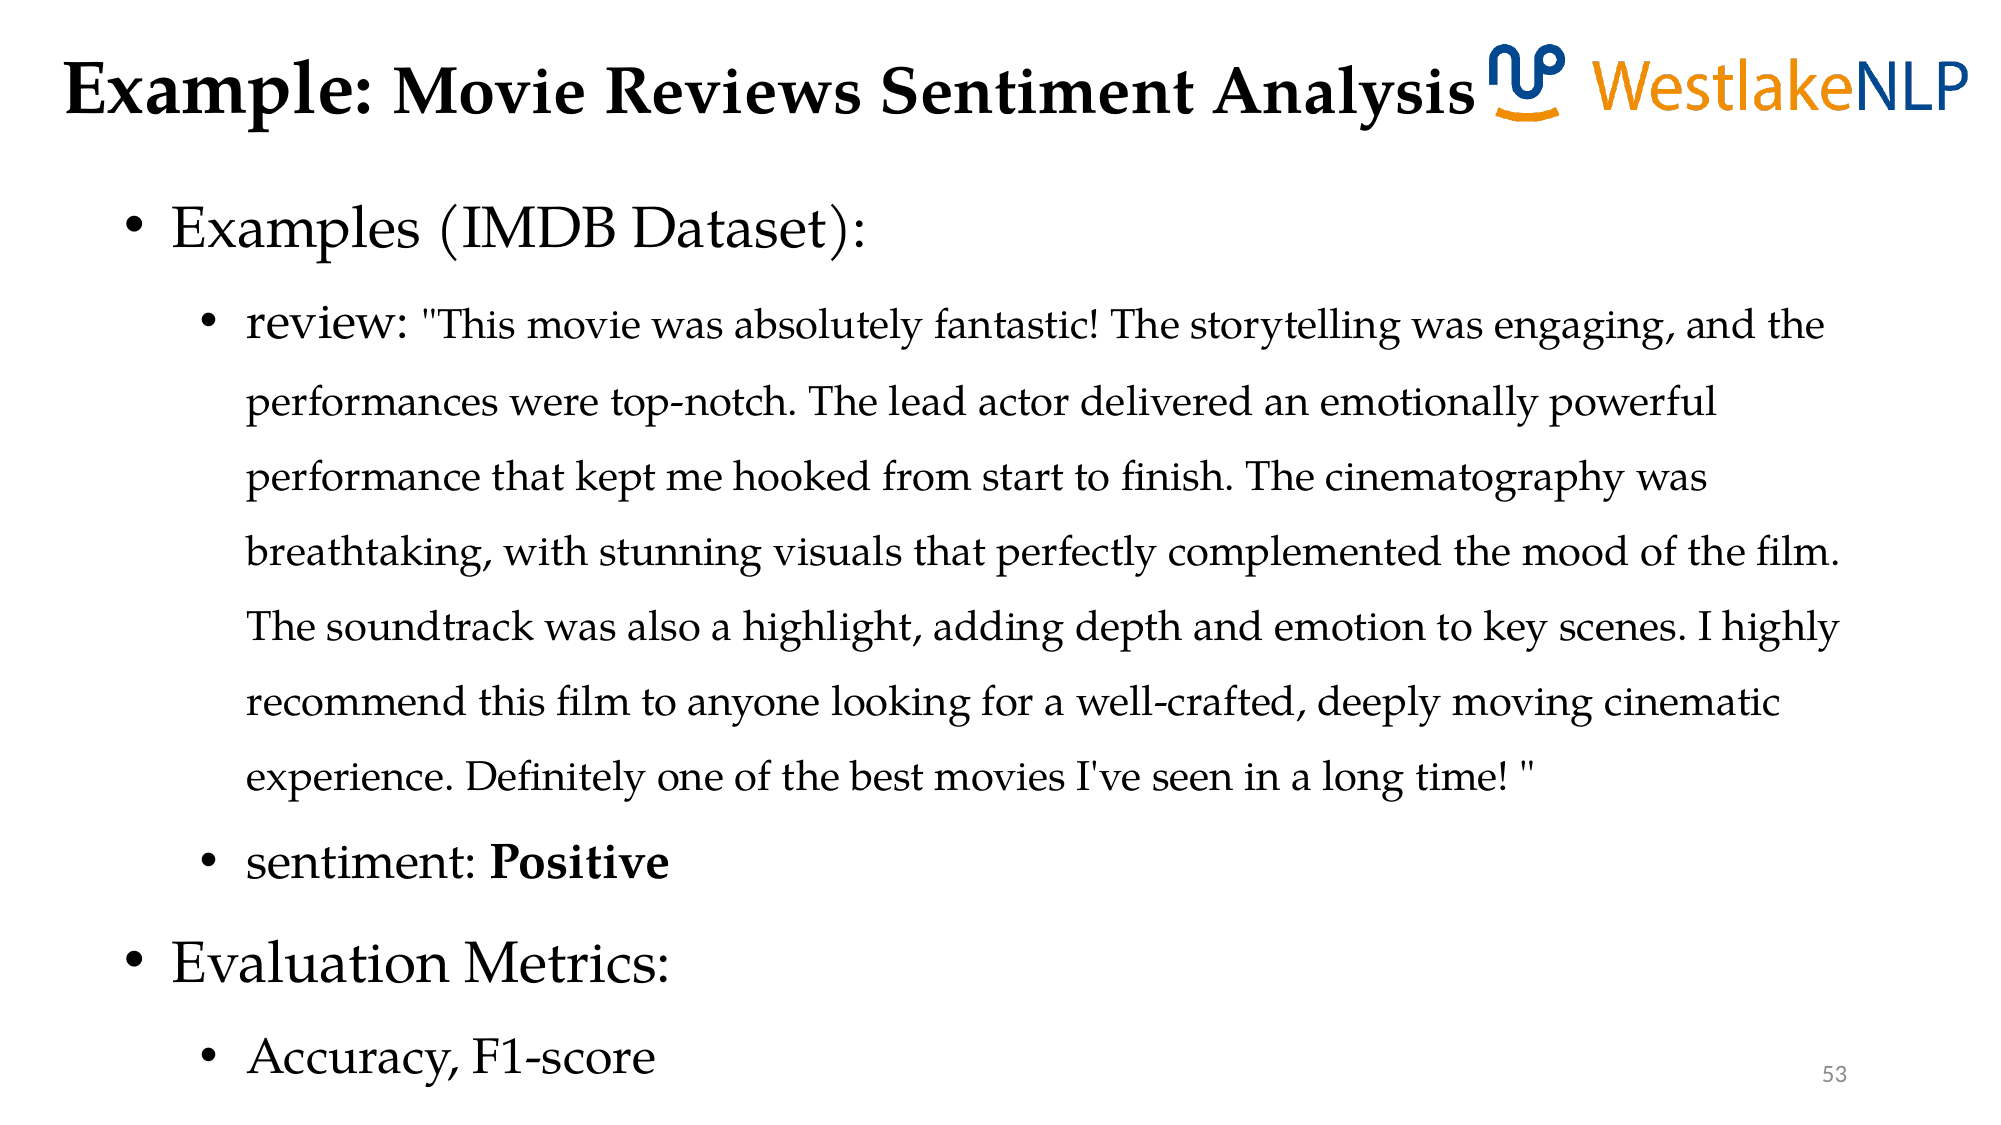

Example: Movie Reviews Sentiment Analysis
Examples (IMDB Dataset):
review: "This movie was absolutely fantastic! The storytelling was engaging, and the performances were top-notch. The lead actor delivered an emotionally powerful performance that kept me hooked from start to finish. The cinematography was breathtaking, with stunning visuals that perfectly complemented the mood of the film. The soundtrack was also a highlight, adding depth and emotion to key scenes. I highly recommend this film to anyone looking for a well-crafted, deeply moving cinematic experience. Definitely one of the best movies I've seen in a long time! "
sentiment: Positive
Evaluation Metrics:
Accuracy, F1-score
53